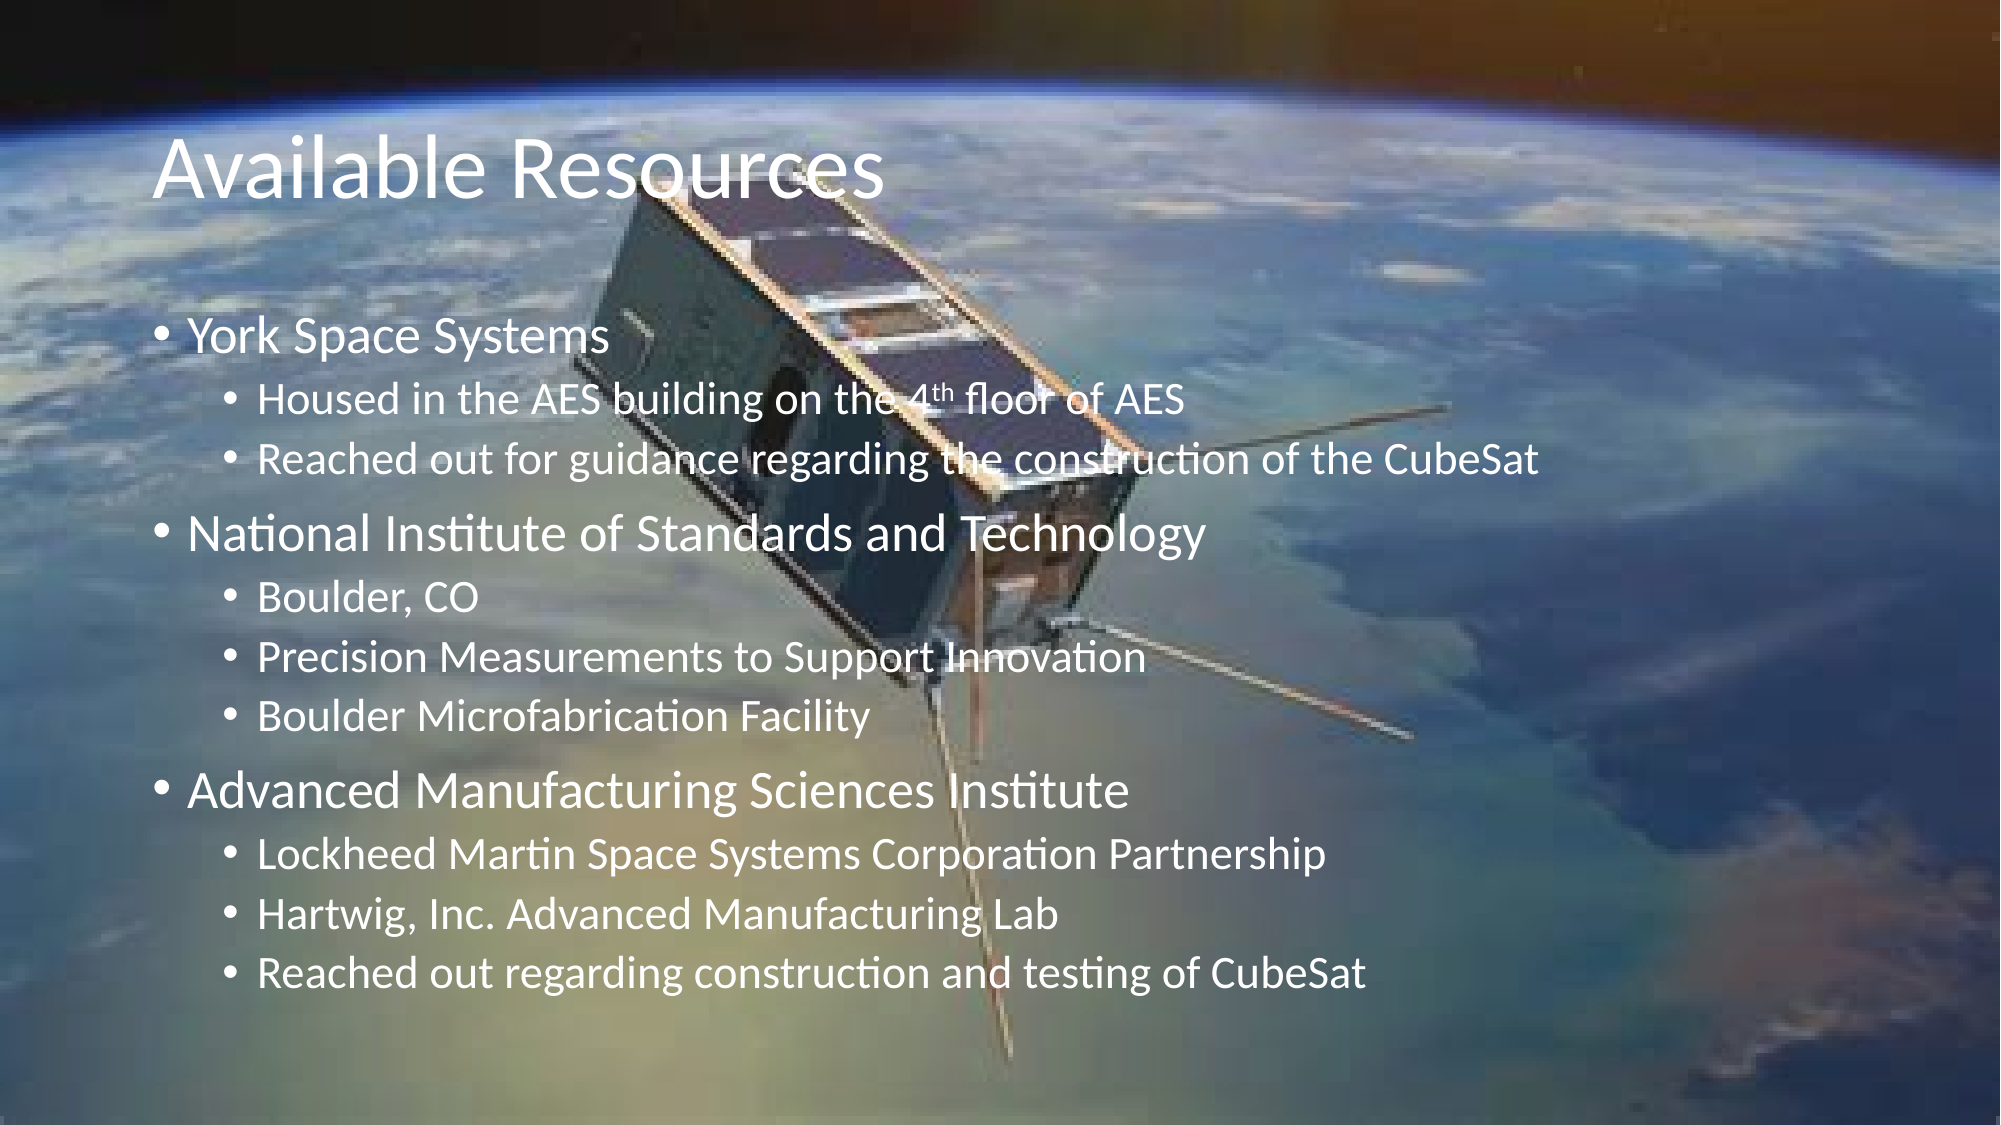

# Available Resources
York Space Systems
Housed in the AES building on the 4th floor of AES
Reached out for guidance regarding the construction of the CubeSat
National Institute of Standards and Technology
Boulder, CO
Precision Measurements to Support Innovation
Boulder Microfabrication Facility
Advanced Manufacturing Sciences Institute
Lockheed Martin Space Systems Corporation Partnership
Hartwig, Inc. Advanced Manufacturing Lab
Reached out regarding construction and testing of CubeSat